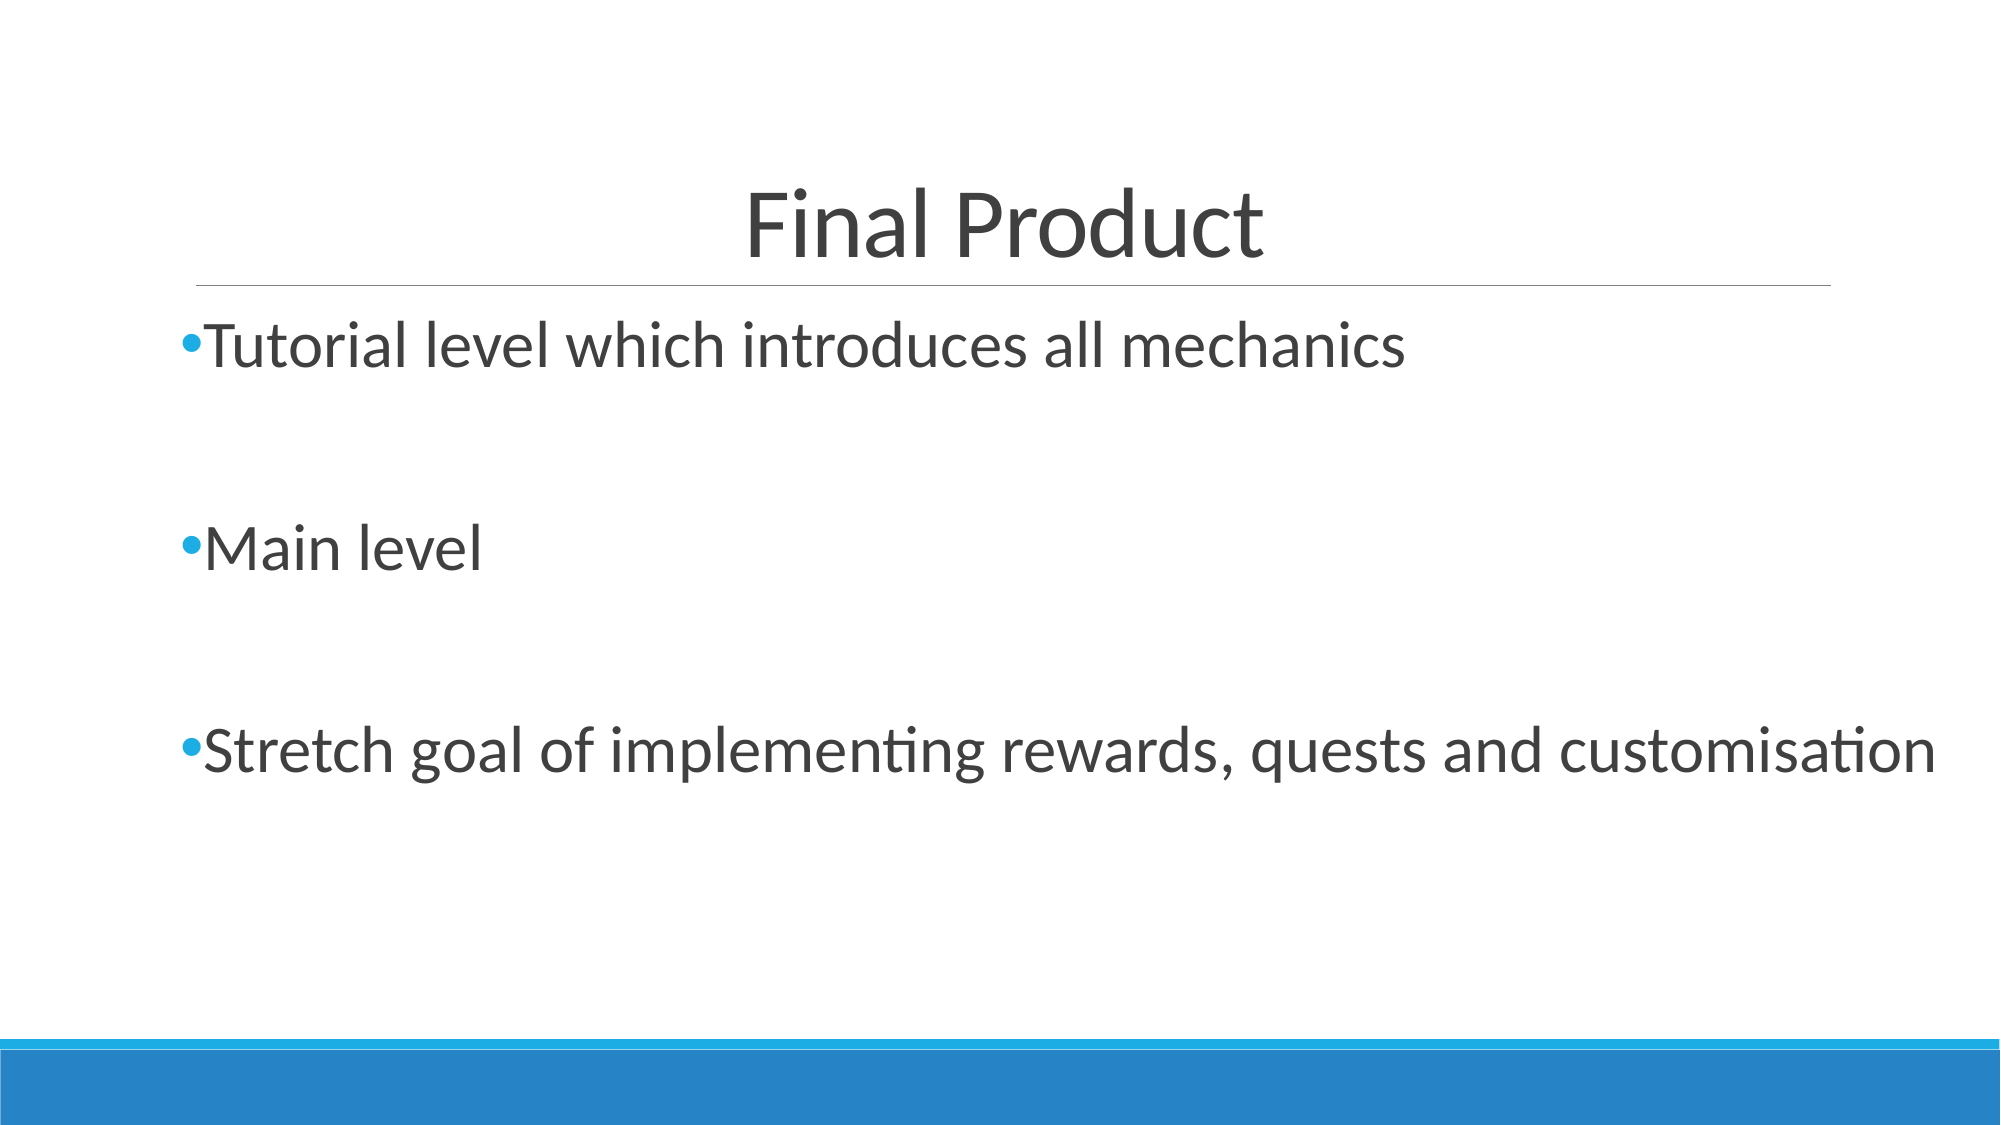

# Final Product
Tutorial level which introduces all mechanics

Main level

Stretch goal of implementing rewards, quests and customisation